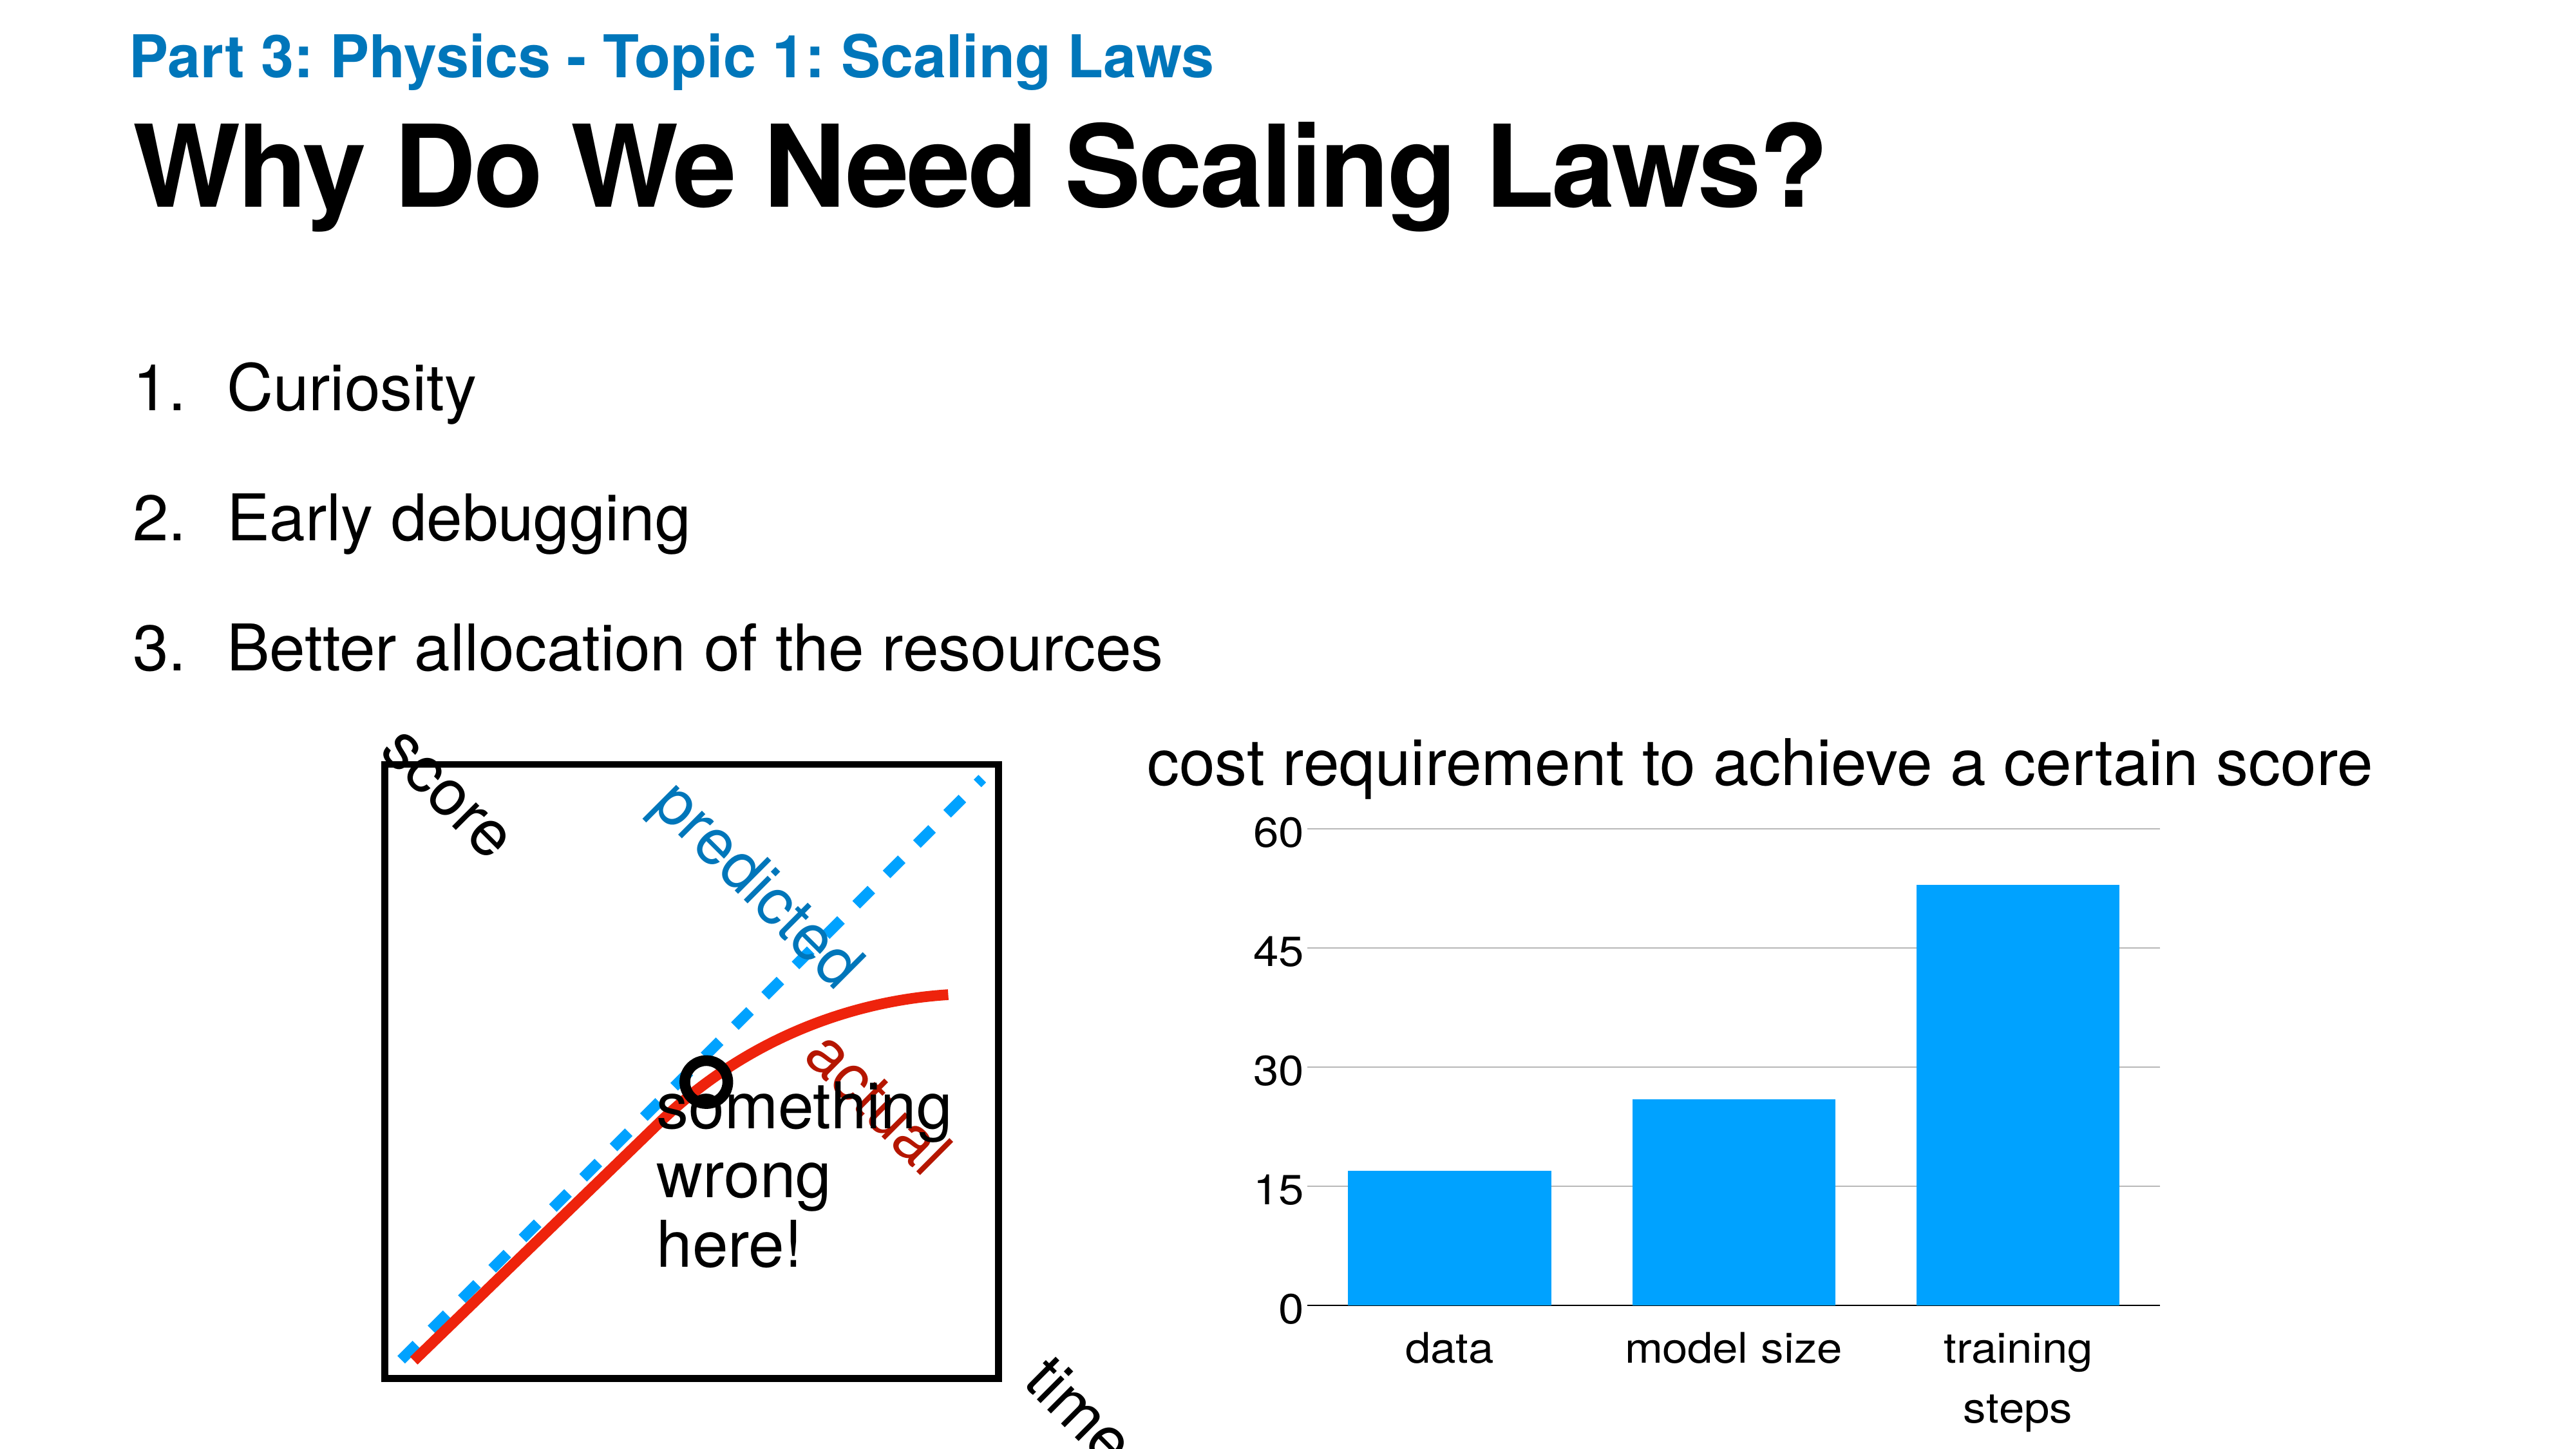

Part 3: Physics - Topic 1: Scaling Laws
# Why Do We Need Scaling Laws?
Curiosity
Early debugging
Better allocation of the resources
cost requirement to achieve a certain score

### Chart

| Category | Region 1 |
|---|---|
| data | 17.0 |
| model size | 26.0 |
| training steps | 53.0 |
score

predicted
actual

something wrong here!
time